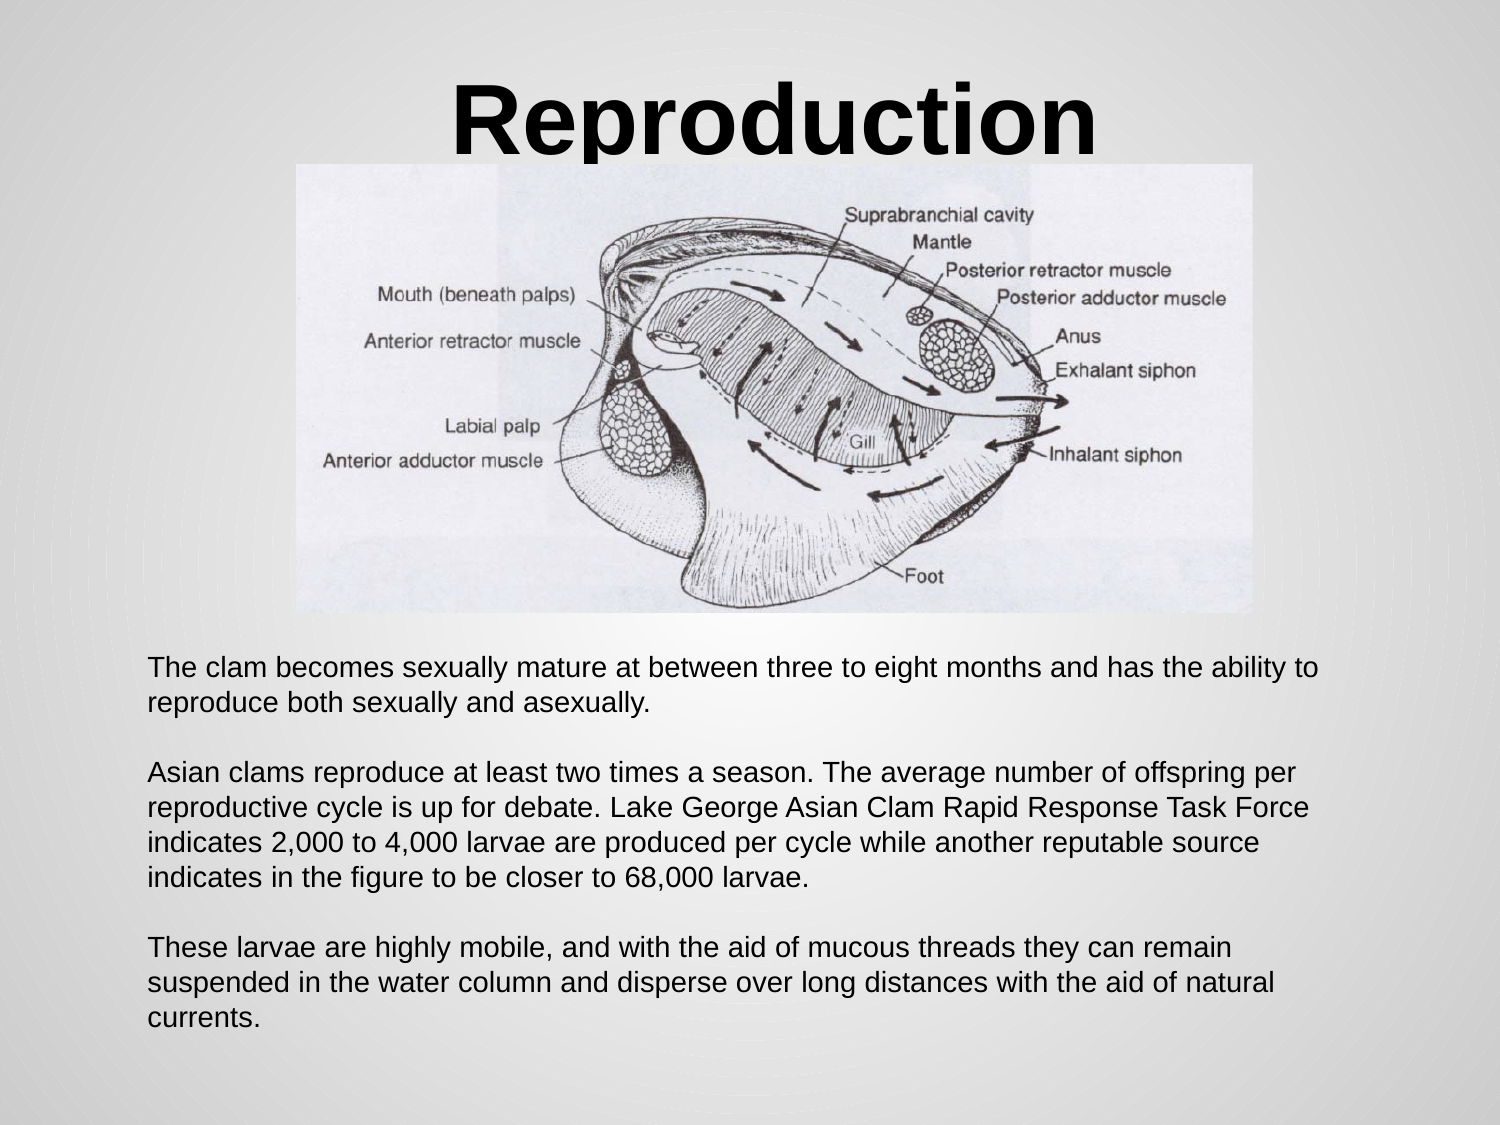

# Reproduction

The clam becomes sexually mature at between three to eight months and has the ability to reproduce both sexually and asexually.

Asian clams reproduce at least two times a season. The average number of offspring per reproductive cycle is up for debate. Lake George Asian Clam Rapid Response Task Force indicates 2,000 to 4,000 larvae are produced per cycle while another reputable source indicates in the figure to be closer to 68,000 larvae.

These larvae are highly mobile, and with the aid of mucous threads they can remain suspended in the water column and disperse over long distances with the aid of natural currents.